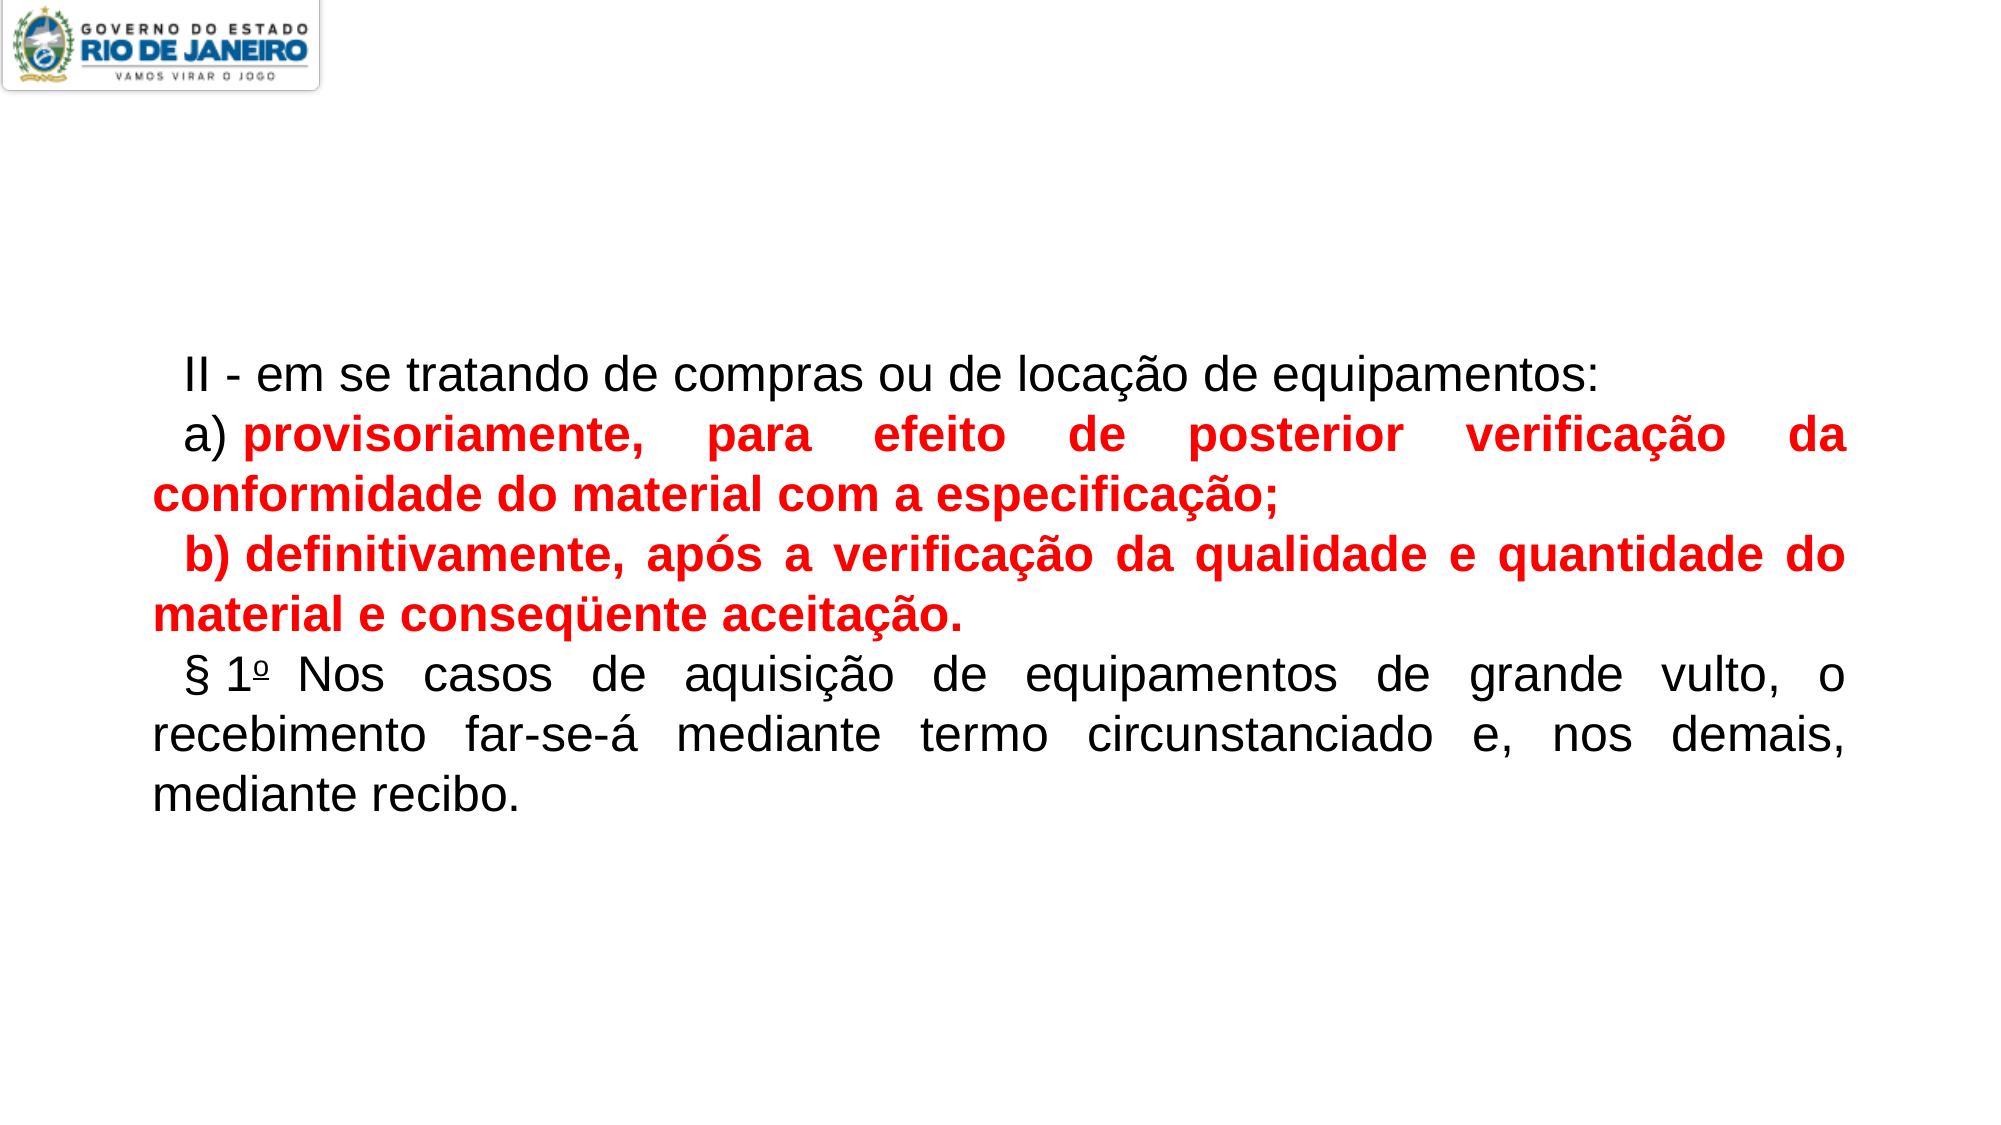

#
II - em se tratando de compras ou de locação de equipamentos:
a) provisoriamente, para efeito de posterior verificação da conformidade do material com a especificação;
b) definitivamente, após a verificação da qualidade e quantidade do material e conseqüente aceitação.
§ 1o  Nos casos de aquisição de equipamentos de grande vulto, o recebimento far-se-á mediante termo circunstanciado e, nos demais, mediante recibo.